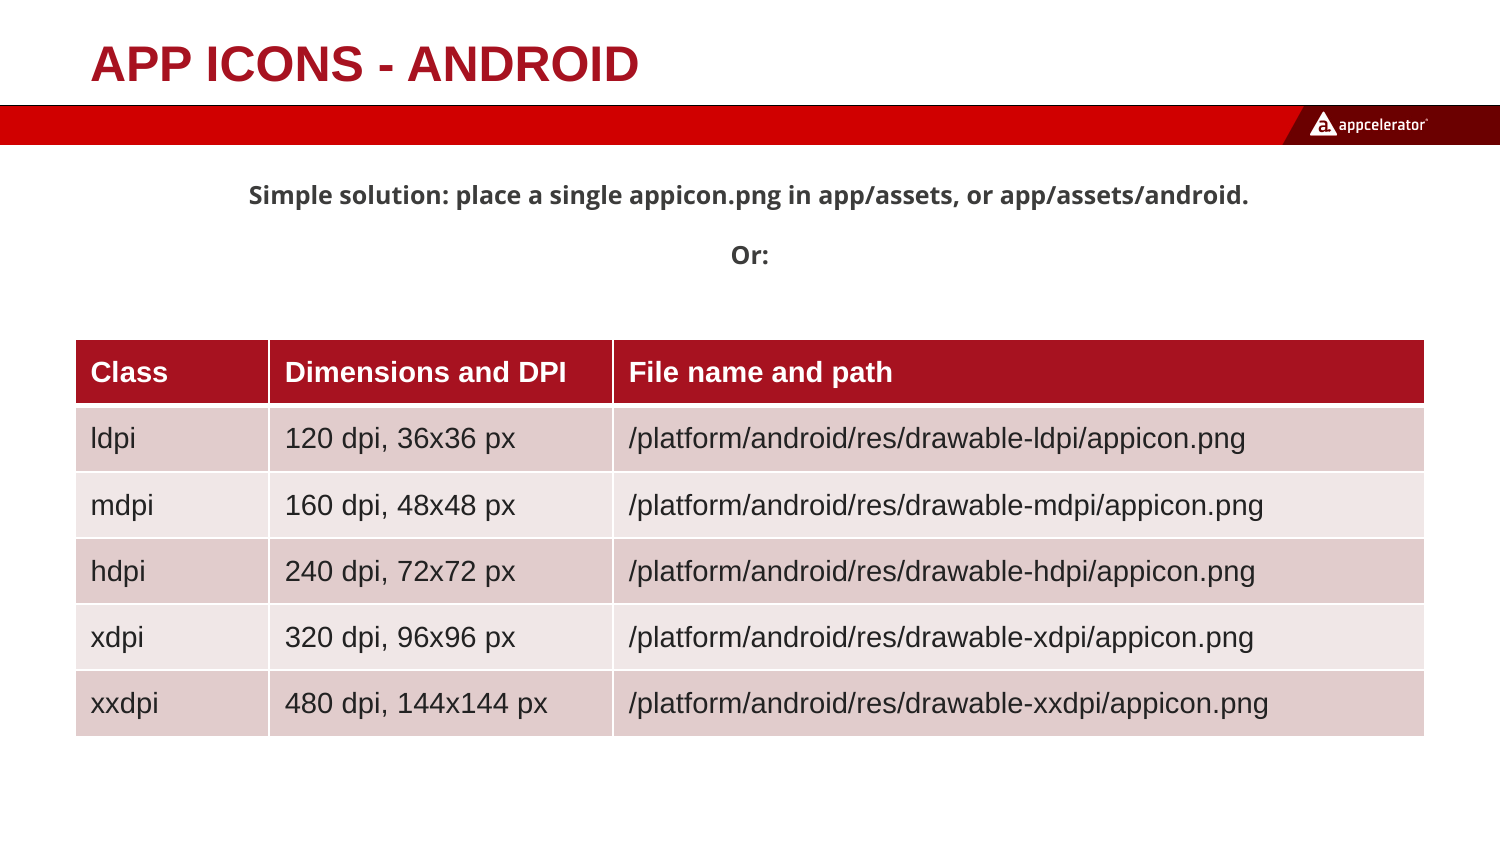

# App icons - Android
Simple solution: place a single appicon.png in app/assets, or app/assets/android.
 
Or:
| Class | Dimensions and DPI | File name and path |
| --- | --- | --- |
| ldpi | 120 dpi, 36x36 px | /platform/android/res/drawable-ldpi/appicon.png |
| mdpi | 160 dpi, 48x48 px | /platform/android/res/drawable-mdpi/appicon.png |
| hdpi | 240 dpi, 72x72 px | /platform/android/res/drawable-hdpi/appicon.png |
| xdpi | 320 dpi, 96x96 px | /platform/android/res/drawable-xdpi/appicon.png |
| xxdpi | 480 dpi, 144x144 px | /platform/android/res/drawable-xxdpi/appicon.png |